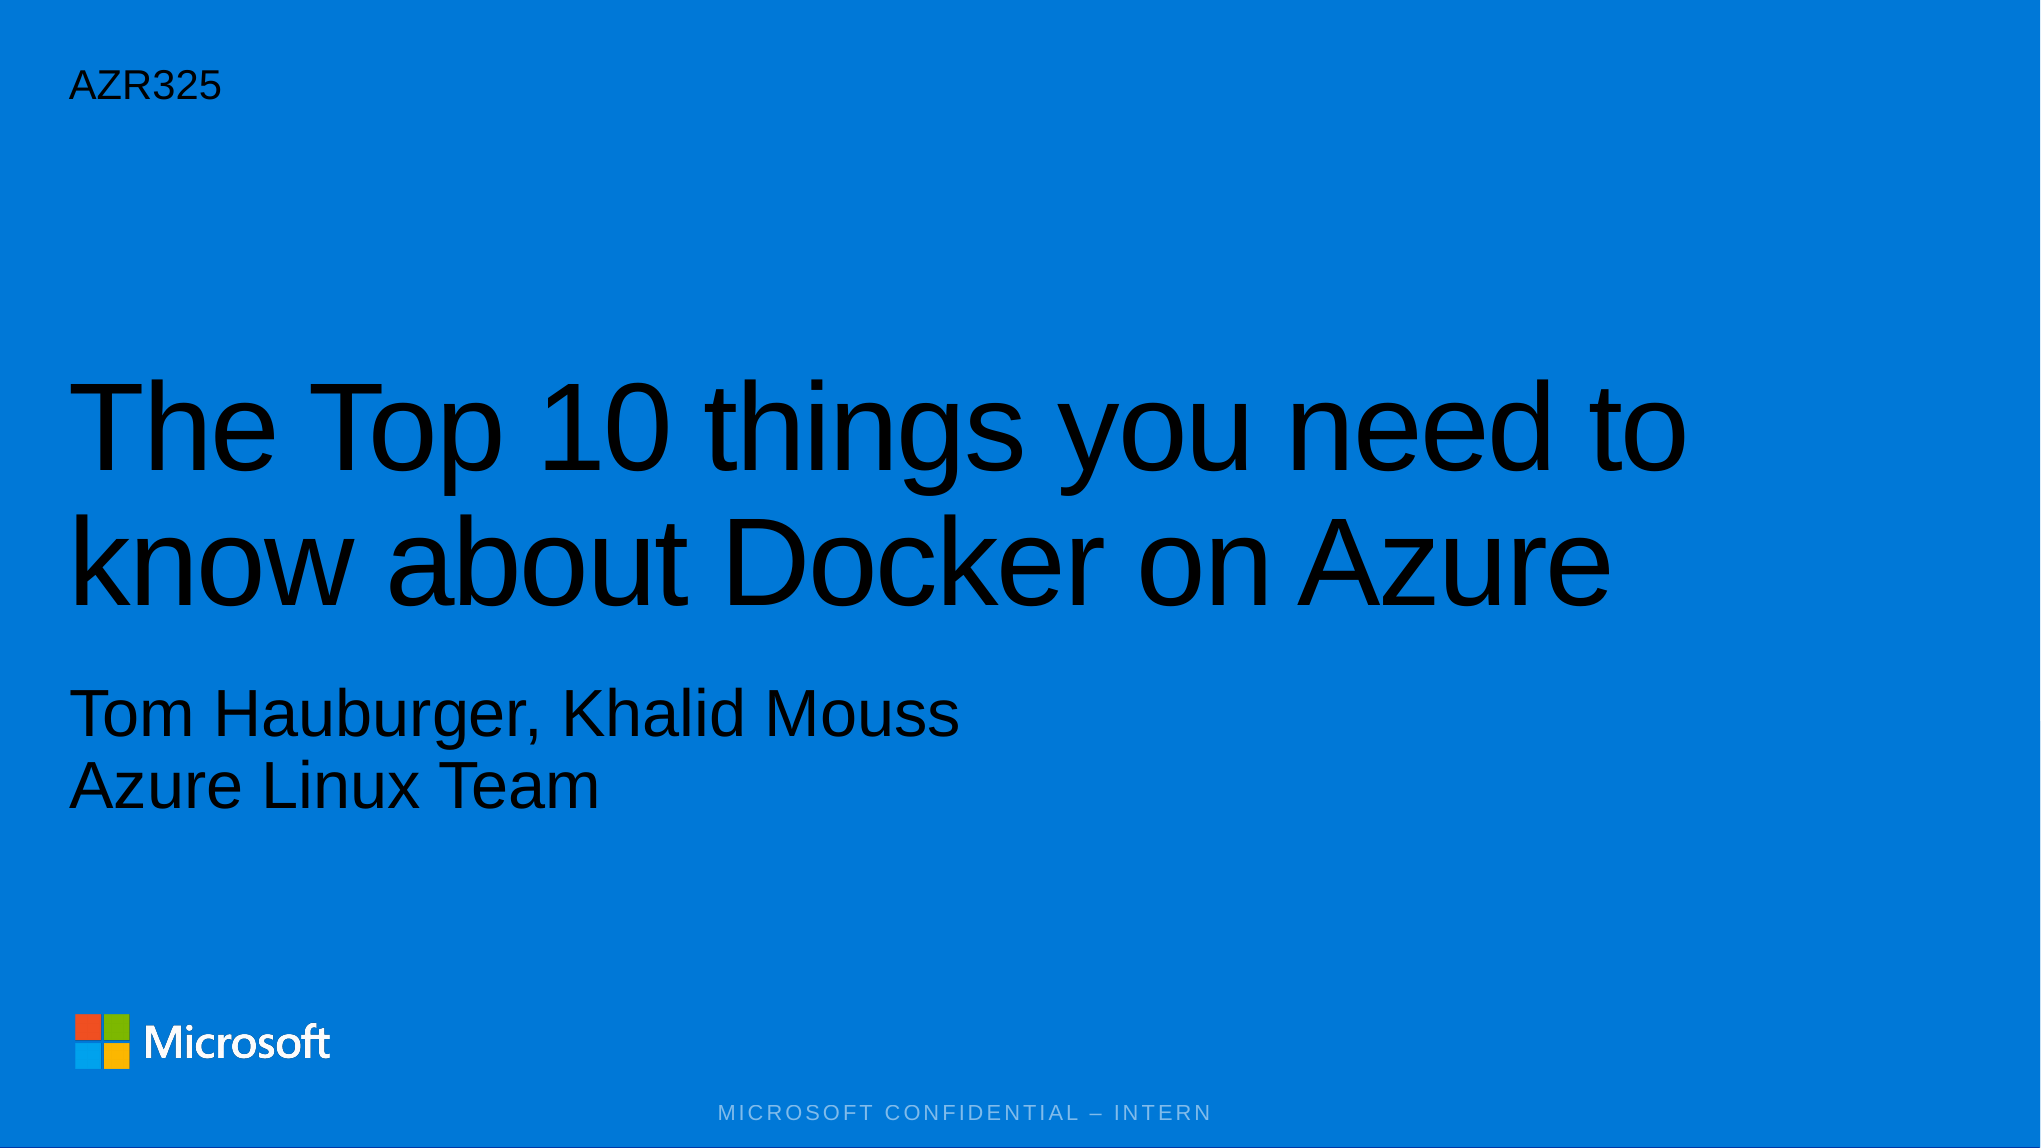

AZR325
# The Top 10 things you need to know about Docker on Azure
Tom Hauburger, Khalid Mouss
Azure Linux Team